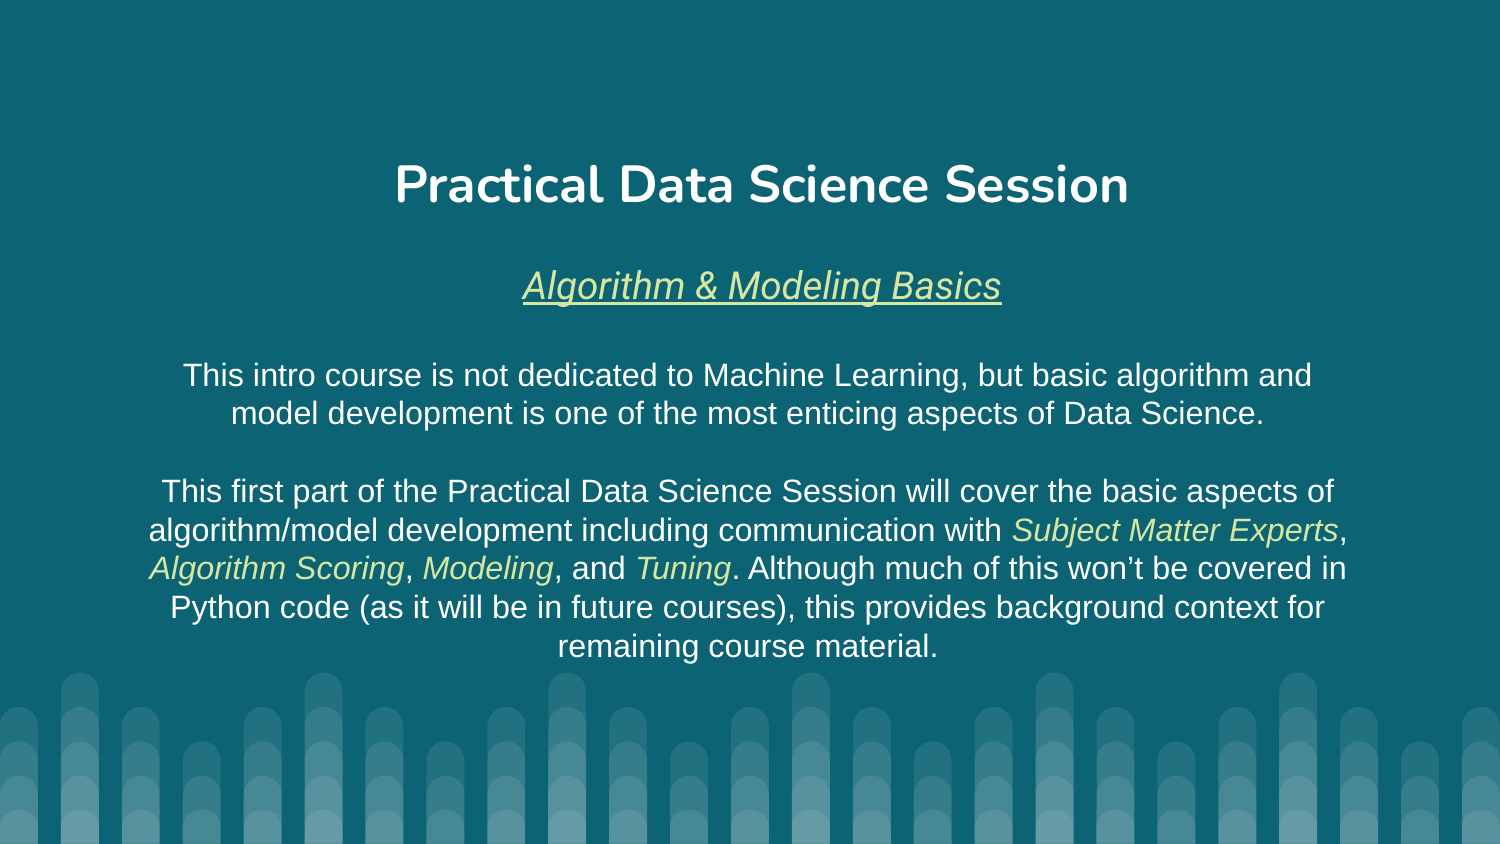

# Practical Data Science Session
Algorithm & Modeling Basics

This intro course is not dedicated to Machine Learning, but basic algorithm and model development is one of the most enticing aspects of Data Science.

This first part of the Practical Data Science Session will cover the basic aspects of algorithm/model development including communication with Subject Matter Experts, Algorithm Scoring, Modeling, and Tuning. Although much of this won’t be covered in Python code (as it will be in future courses), this provides background context for remaining course material.